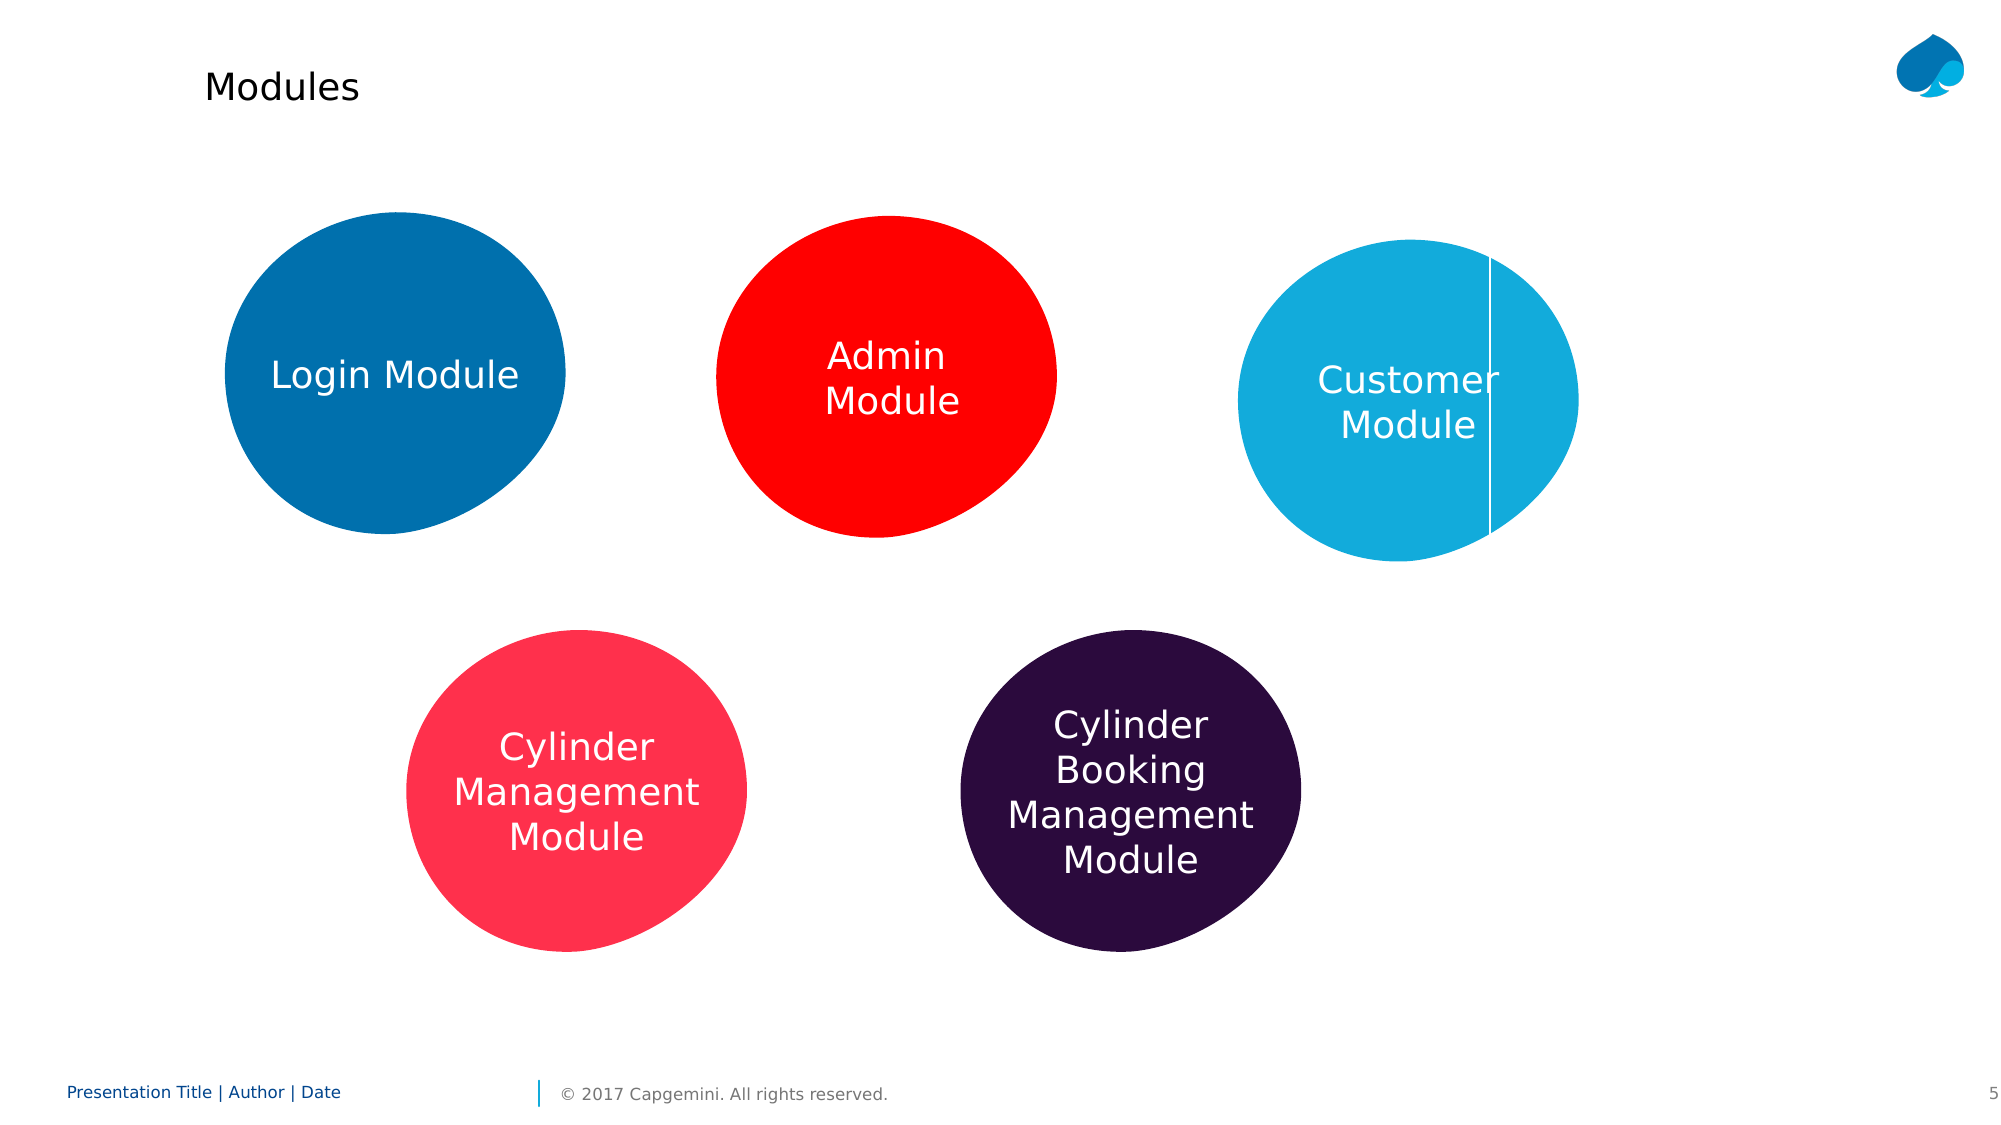

Modules
Login Module

Admin
 Module

Customer Module
Cylinder Booking
Management Module
Cylinder Management Module